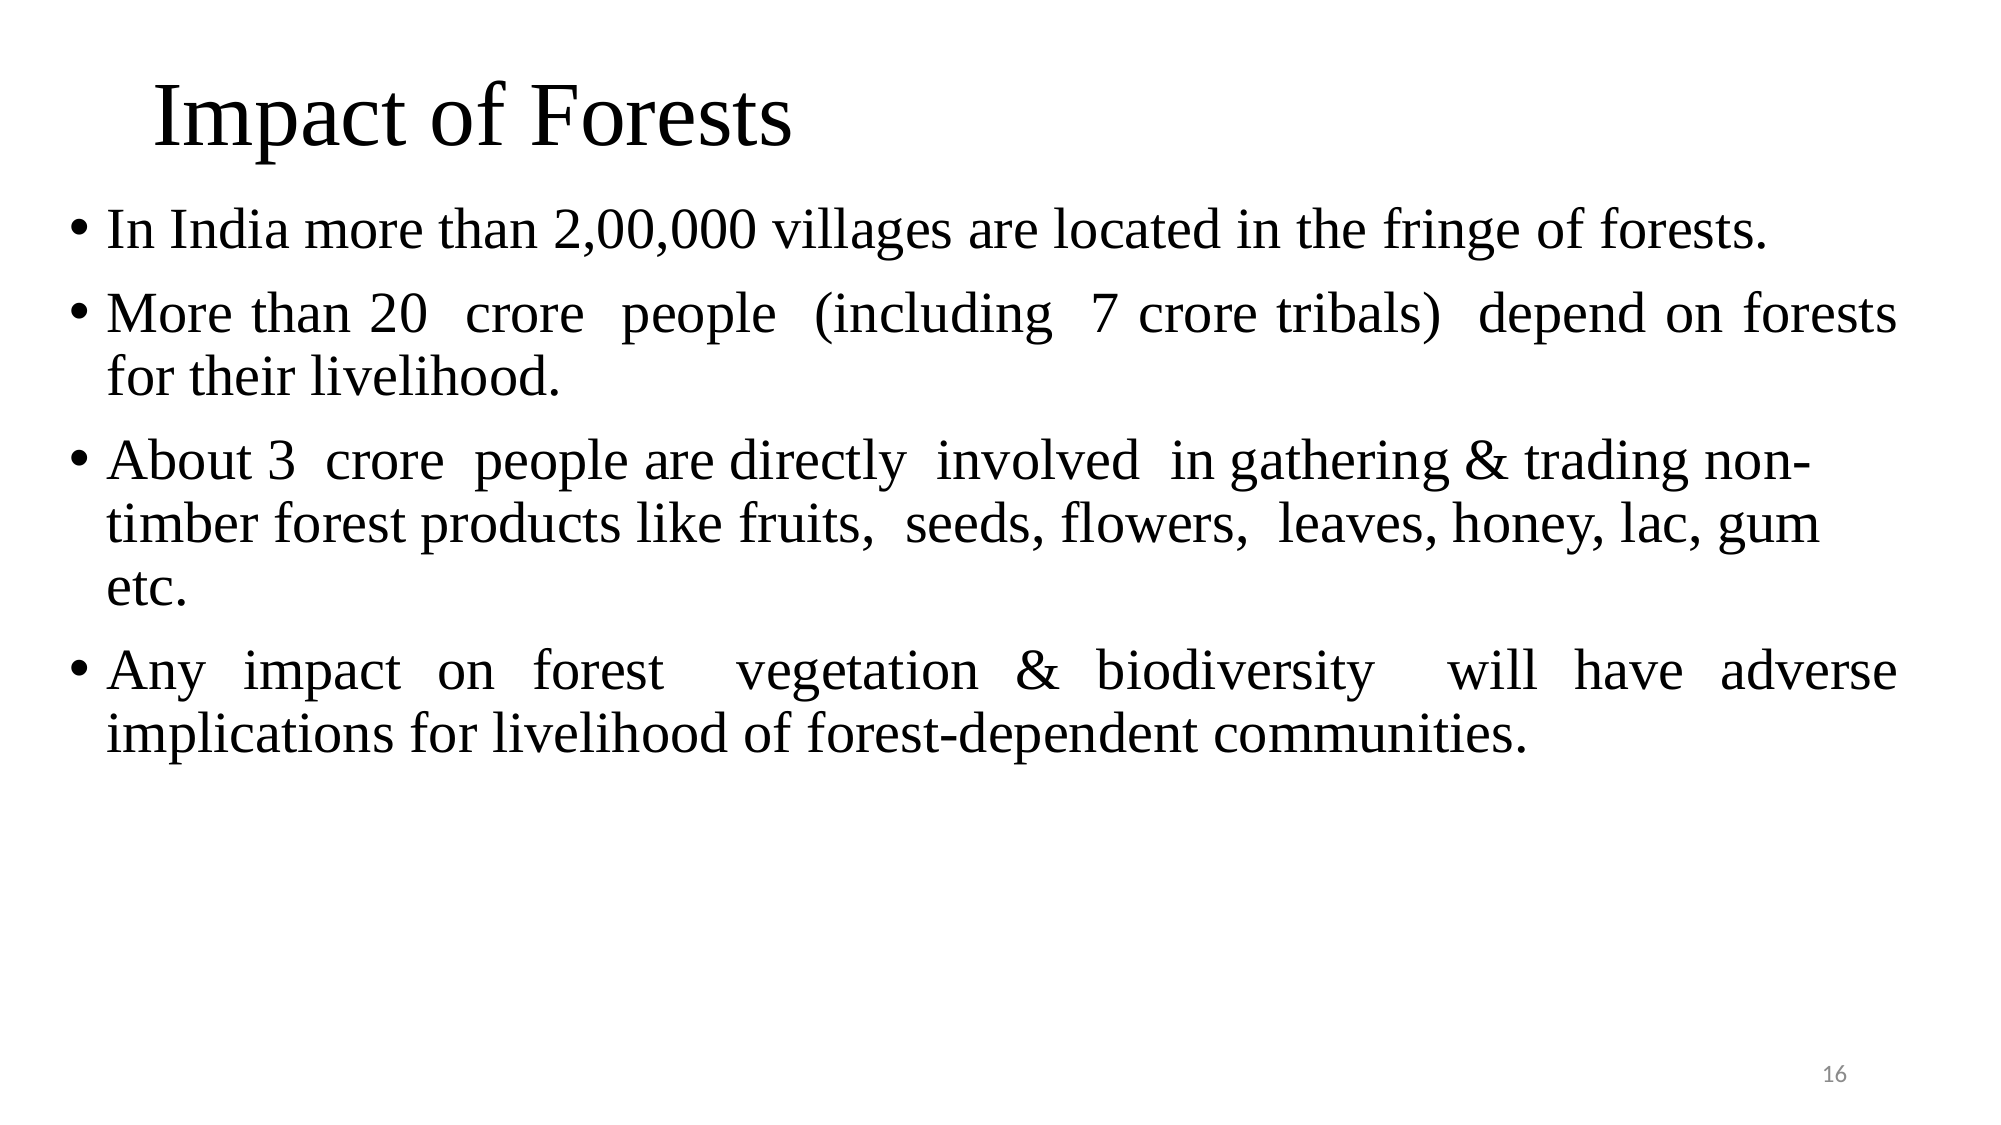

# Impact of Forests
In India more than 2,00,000 villages are located in the fringe of forests.
More than 20  crore  people  (including  7 crore tribals)  depend on forests for their livelihood.
About 3  crore  people are directly  involved  in gathering & trading non-timber forest products like fruits,  seeds, flowers,  leaves, honey, lac, gum etc.
Any impact on forest  vegetation & biodiversity  will have adverse implications for livelihood of forest-dependent communities.
16